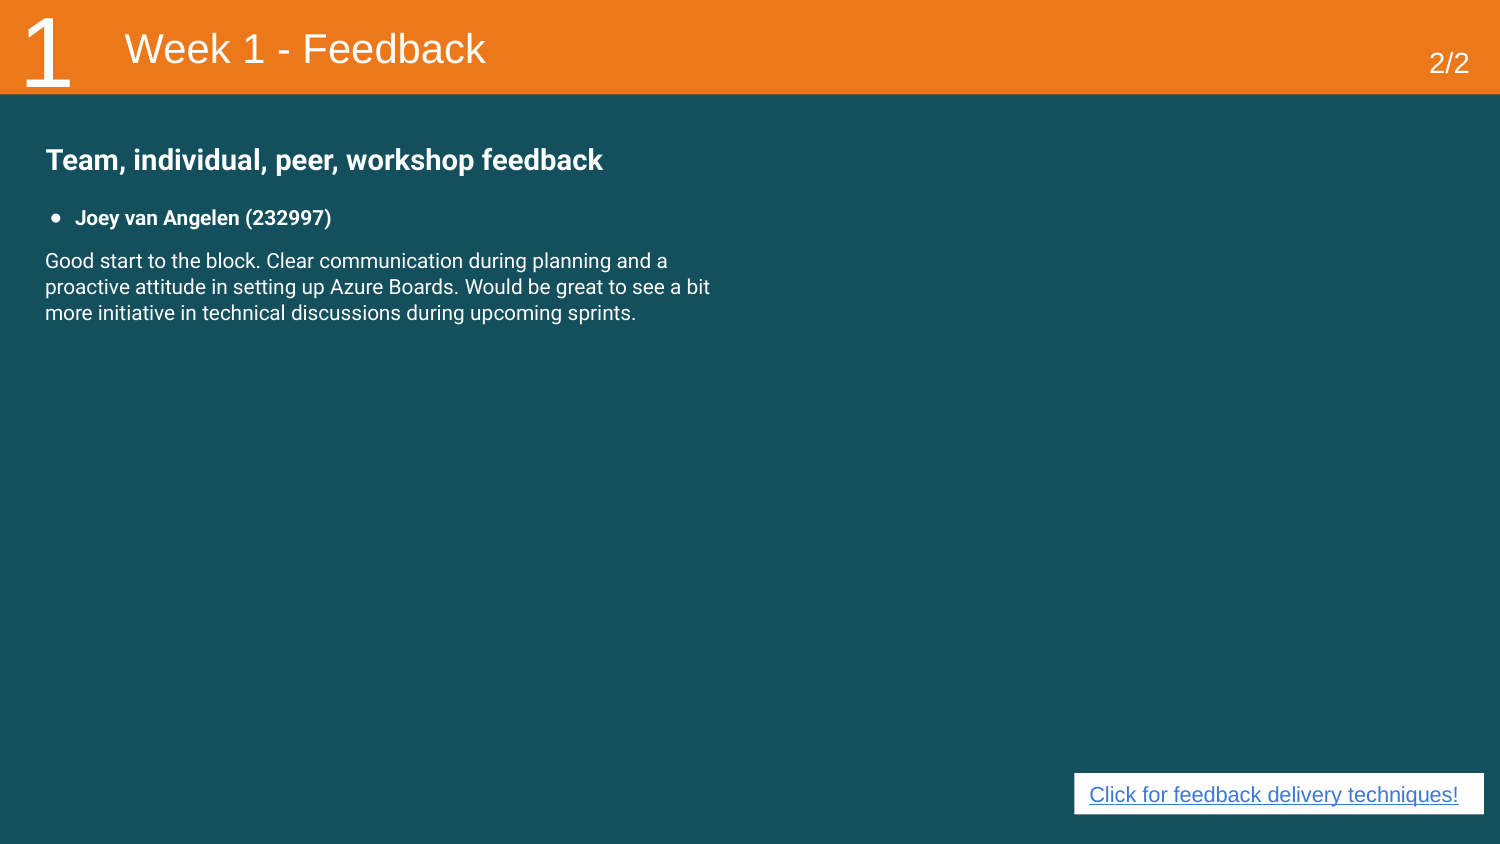

1
# Week 1 - Feedback
2/2
Team, individual, peer, workshop feedback
Joey van Angelen (232997)
Good start to the block. Clear communication during planning and a proactive attitude in setting up Azure Boards. Would be great to see a bit more initiative in technical discussions during upcoming sprints.
Click for feedback delivery techniques!